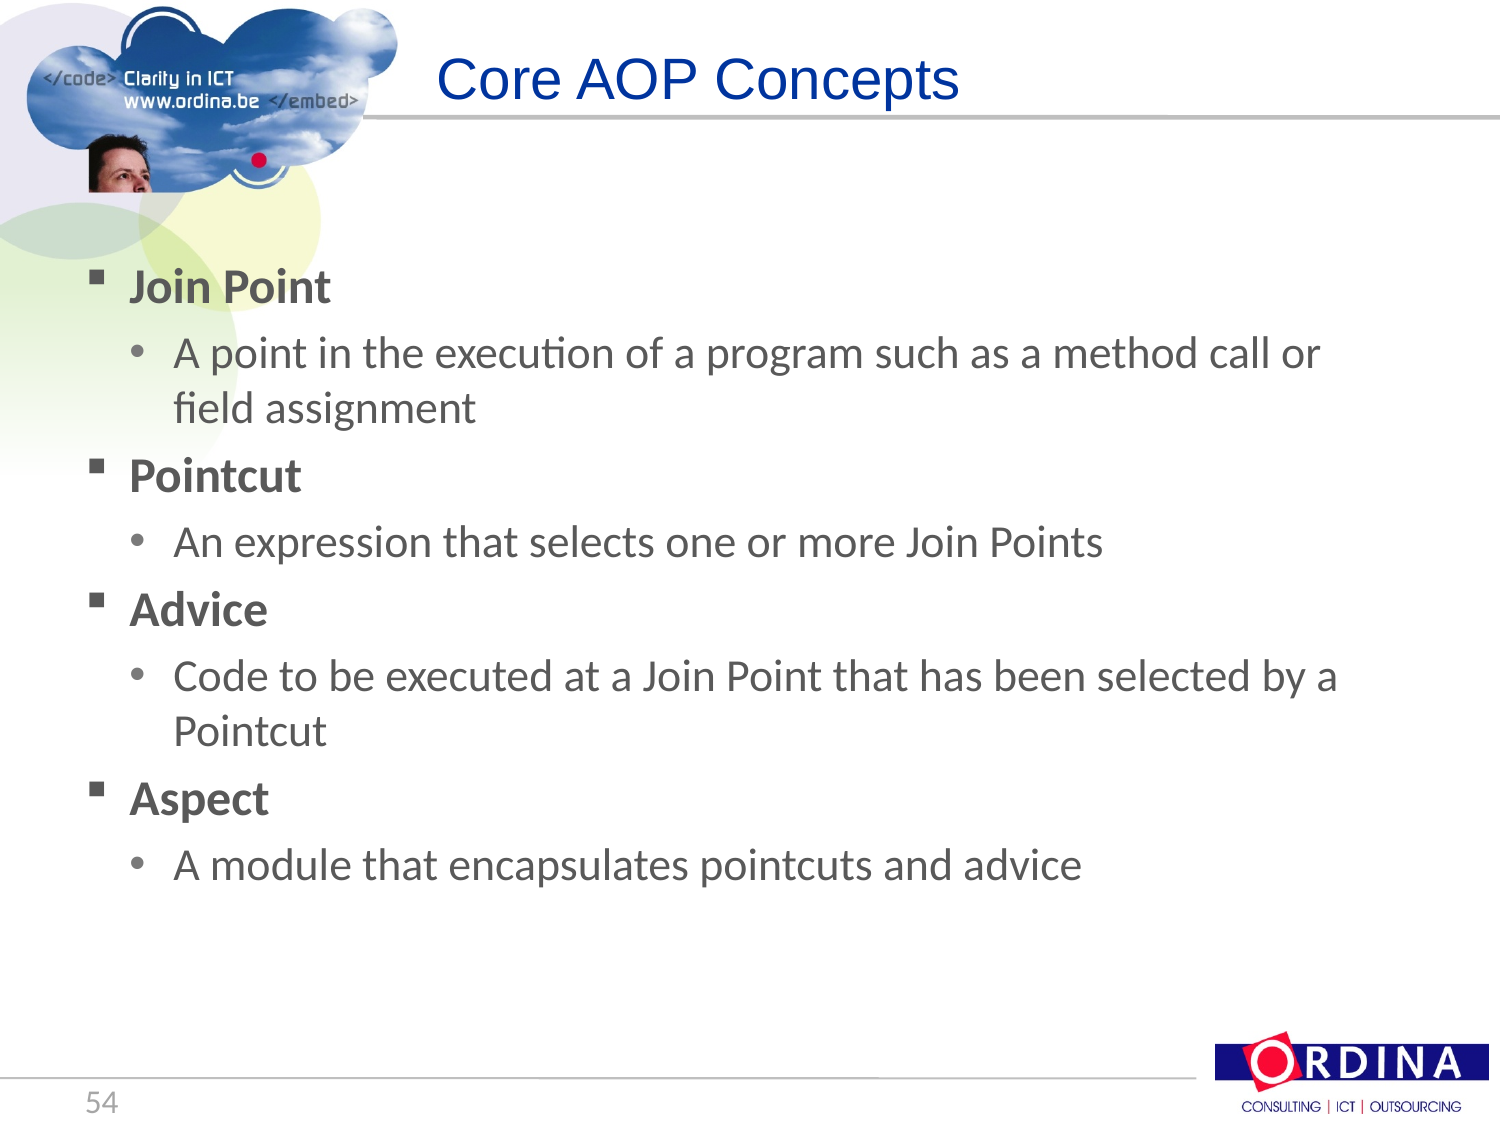

# Core AOP Concepts
Join Point
A point in the execution of a program such as a method call or field assignment
Pointcut
An expression that selects one or more Join Points
Advice
Code to be executed at a Join Point that has been selected by a Pointcut
Aspect
A module that encapsulates pointcuts and advice
54